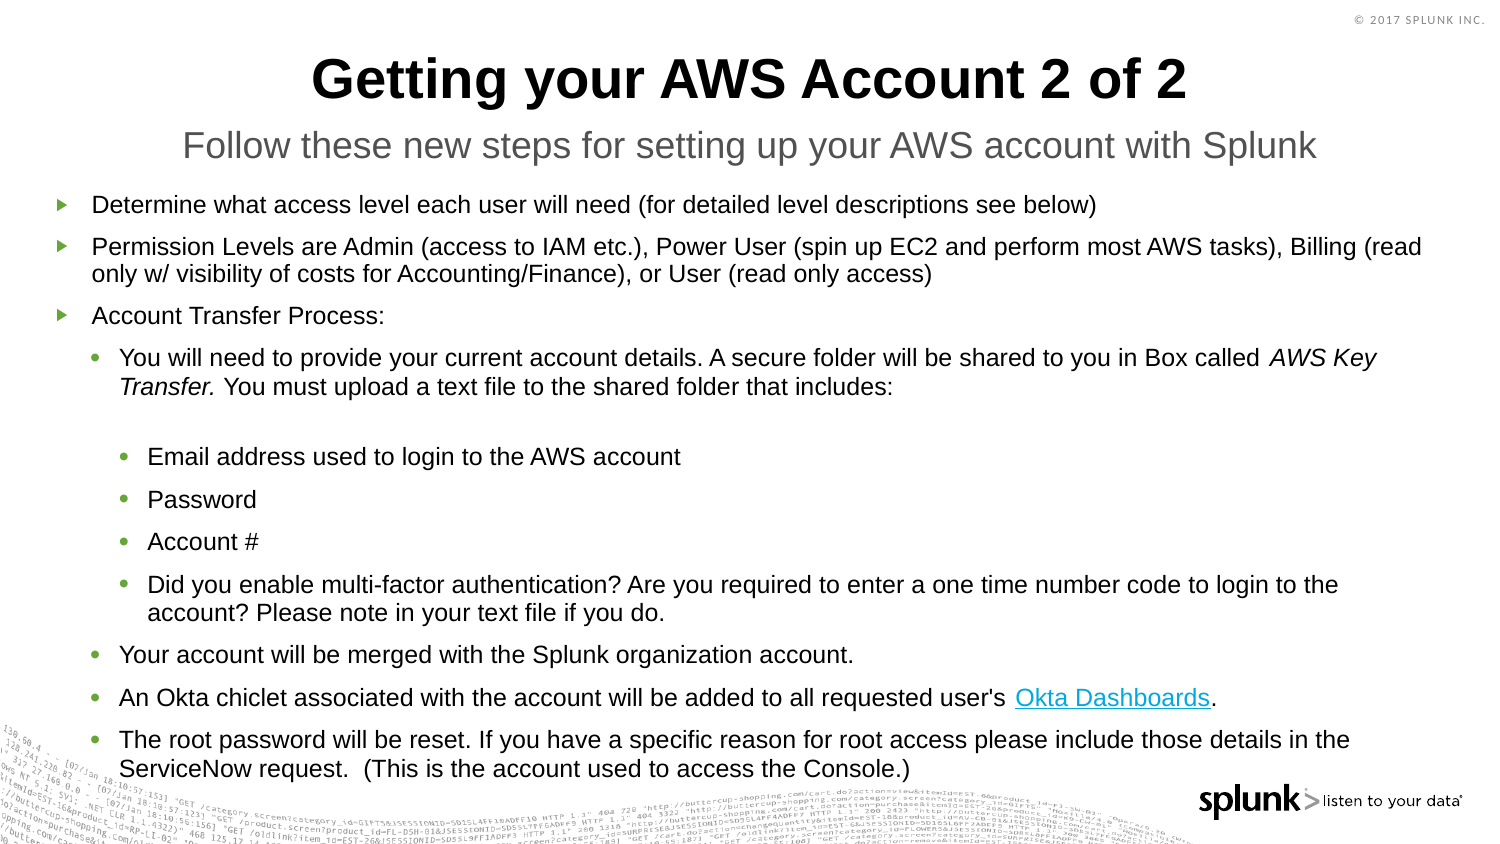

# Getting your AWS Account 2 of 2
Follow these new steps for setting up your AWS account with Splunk

Determine what access level each user will need (for detailed level descriptions see below)
Permission Levels are Admin (access to IAM etc.), Power User (spin up EC2 and perform most AWS tasks), Billing (read only w/ visibility of costs for Accounting/Finance), or User (read only access)
Account Transfer Process:
You will need to provide your current account details. A secure folder will be shared to you in Box called AWS Key Transfer. You must upload a text file to the shared folder that includes:
Email address used to login to the AWS account
Password
Account #
Did you enable multi-factor authentication? Are you required to enter a one time number code to login to the account? Please note in your text file if you do.
Your account will be merged with the Splunk organization account.
An Okta chiclet associated with the account will be added to all requested user's Okta Dashboards.
The root password will be reset. If you have a specific reason for root access please include those details in the ServiceNow request.  (This is the account used to access the Console.)